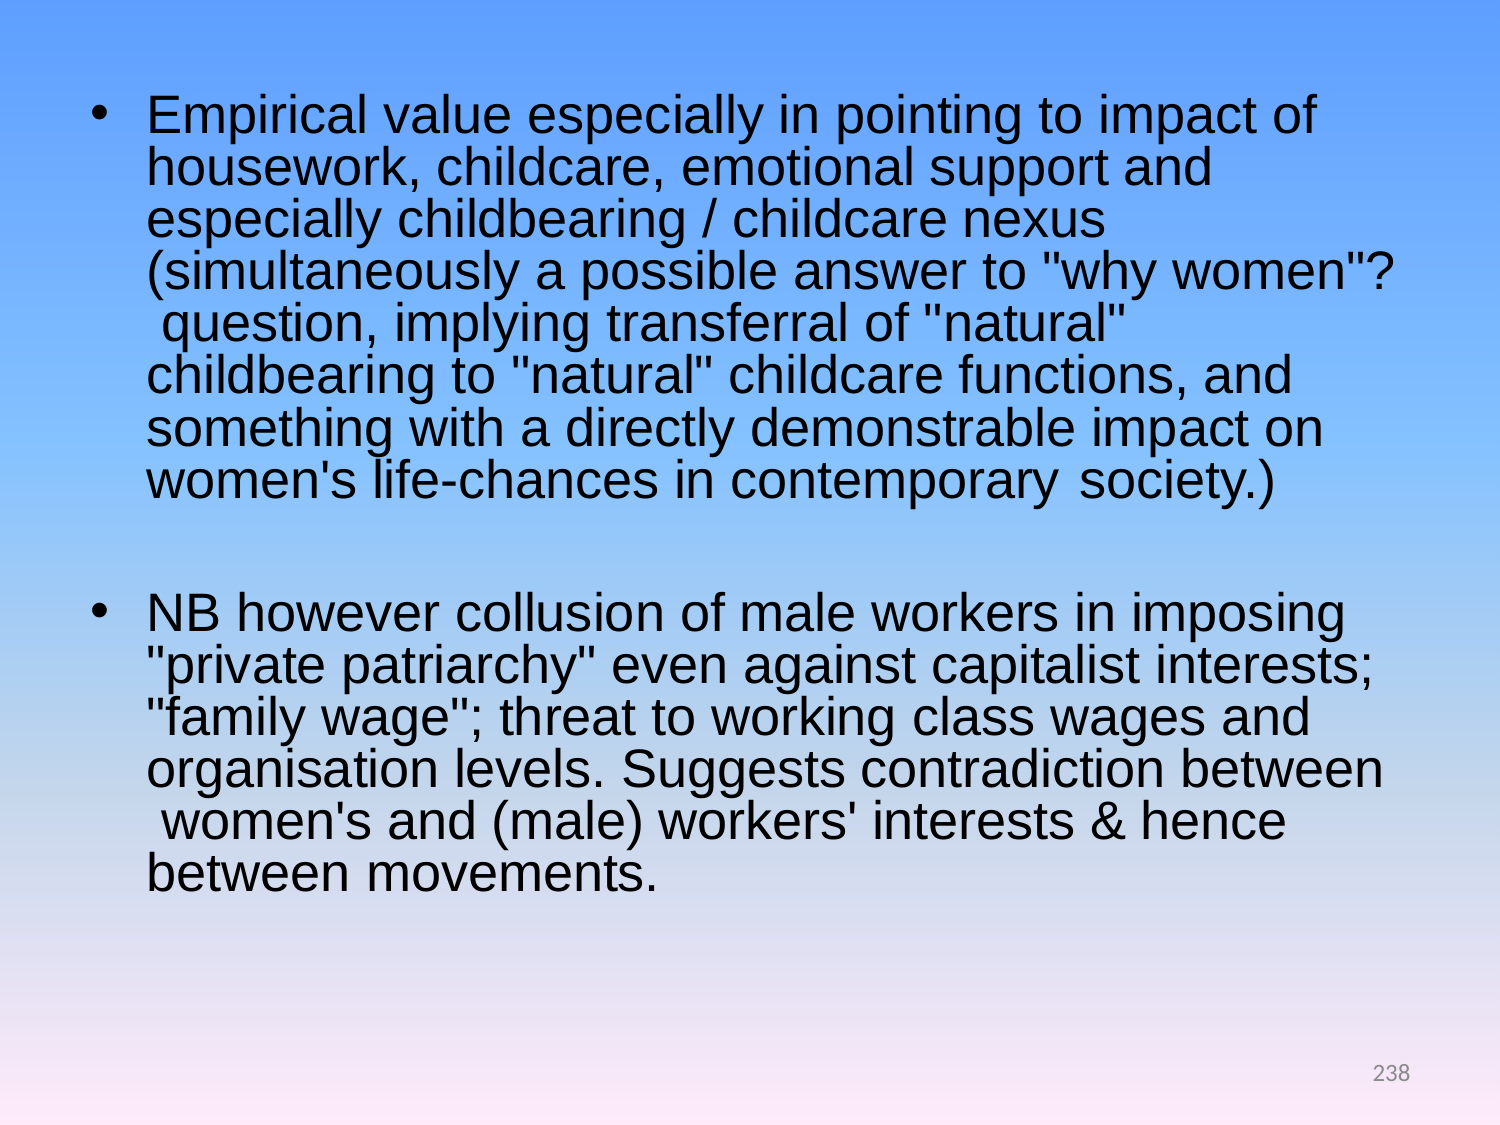

Empirical value especially in pointing to impact of  housework, childcare, emotional support and  especially childbearing / childcare nexus  (simultaneously a possible answer to "why women"?  question, implying transferral of "natural"  childbearing to "natural" childcare functions, and  something with a directly demonstrable impact on  women's life-chances in contemporary society.)

NB however collusion of male workers in imposing  "private patriarchy" even against capitalist interests;  "family wage"; threat to working class wages and  organisation levels. Suggests contradiction between  women's and (male) workers' interests & hence  between movements.
238